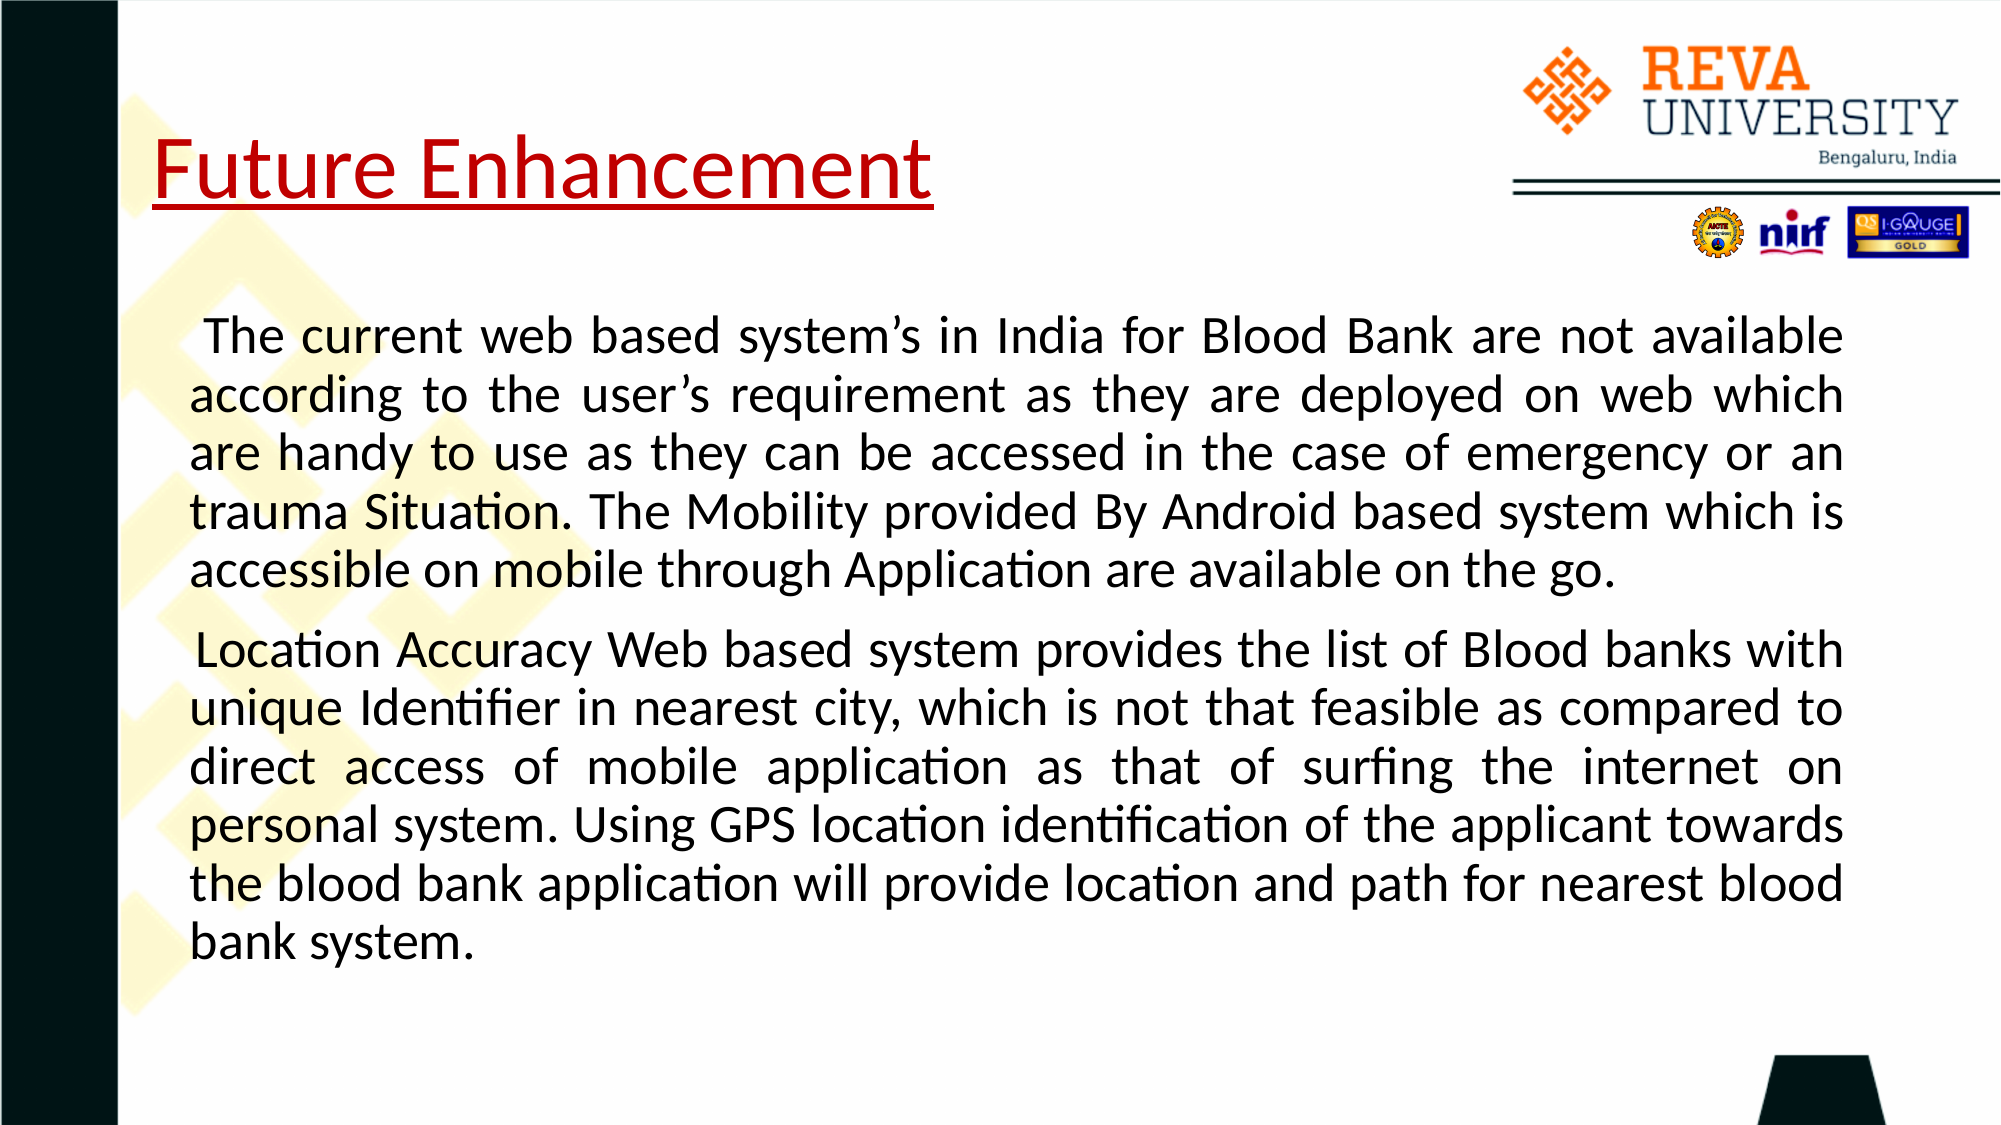

# Future Enhancement
   The current web based system’s in India for Blood Bank are not available according to the user’s requirement as they are deployed on web which are handy to use as they can be accessed in the case of emergency or an trauma Situation. The Mobility provided By Android based system which is accessible on mobile through Application are available on the go.
   Location Accuracy Web based system provides the list of Blood banks with unique Identifier in nearest city, which is not that feasible as compared to direct access of mobile application as that of surfing the internet on personal system. Using GPS location identification of the applicant towards the blood bank application will provide location and path for nearest blood bank system.